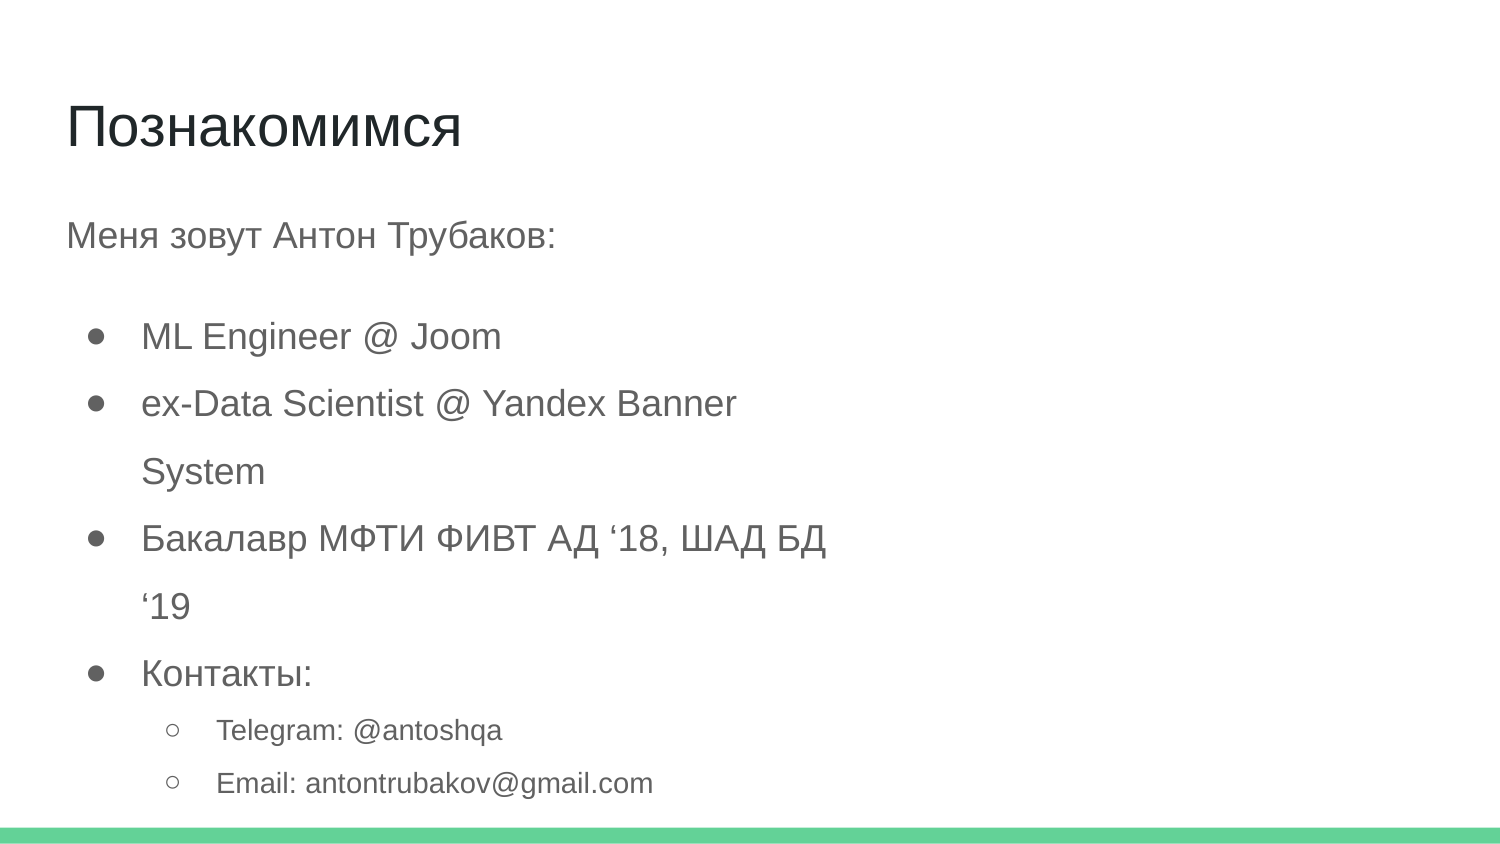

# Познакомимся
Меня зовут Антон Трубаков:
ML Engineer @ Joom
ex-Data Scientist @ Yandex Banner System
Бакалавр МФТИ ФИВТ АД ‘18, ШАД БД ‘19
Контакты:
Telegram: @antoshqa
Email: antontrubakov@gmail.com